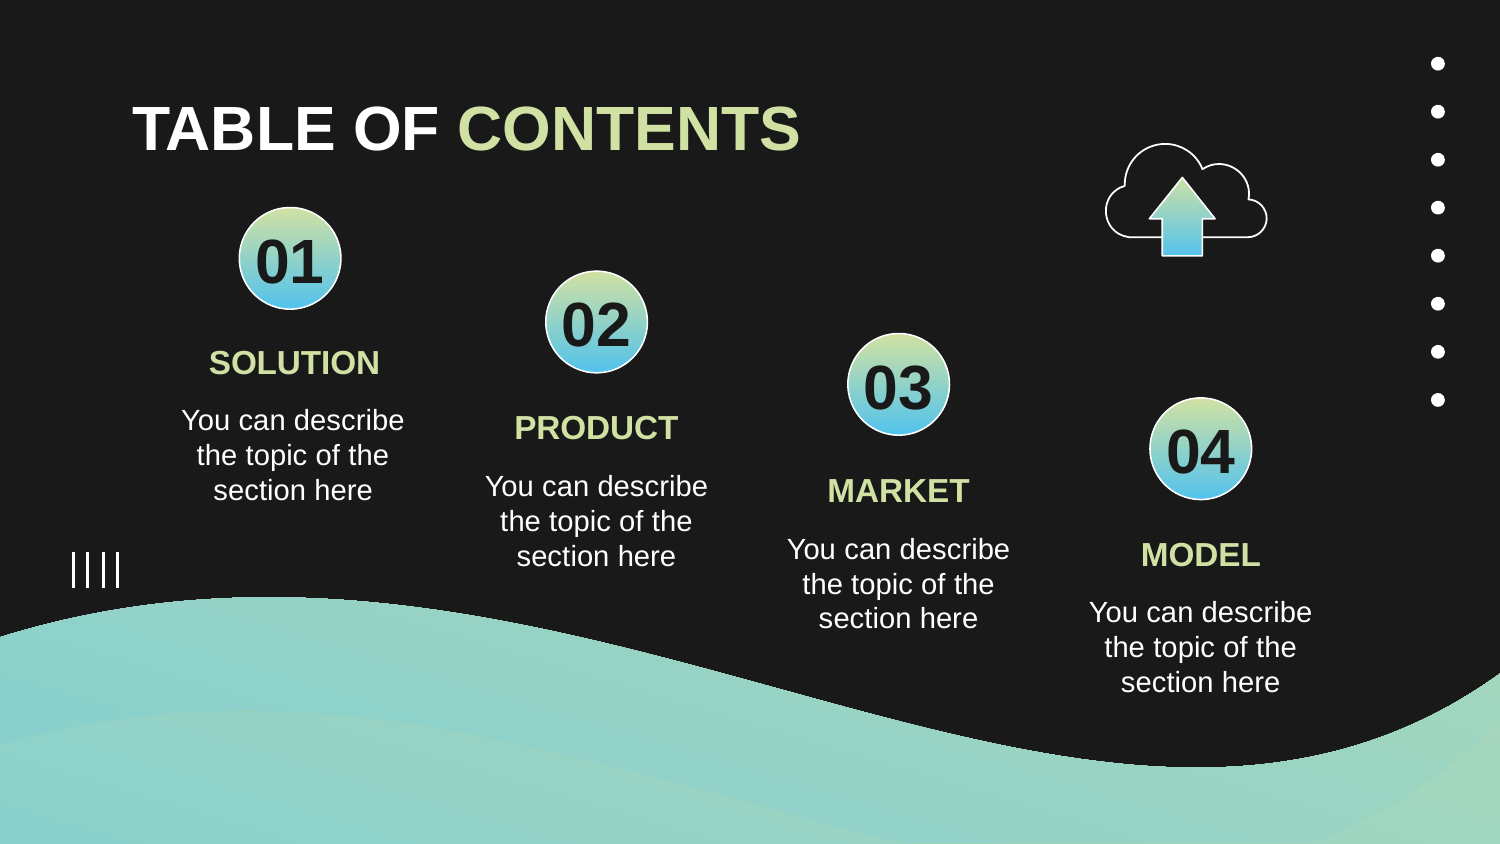

# TABLE OF CONTENTS

01

02
SOLUTION

03
You can describe the topic of the section here
PRODUCT

04
You can describe the topic of the section here
MARKET
You can describe the topic of the section here
MODEL
You can describe the topic of the section here